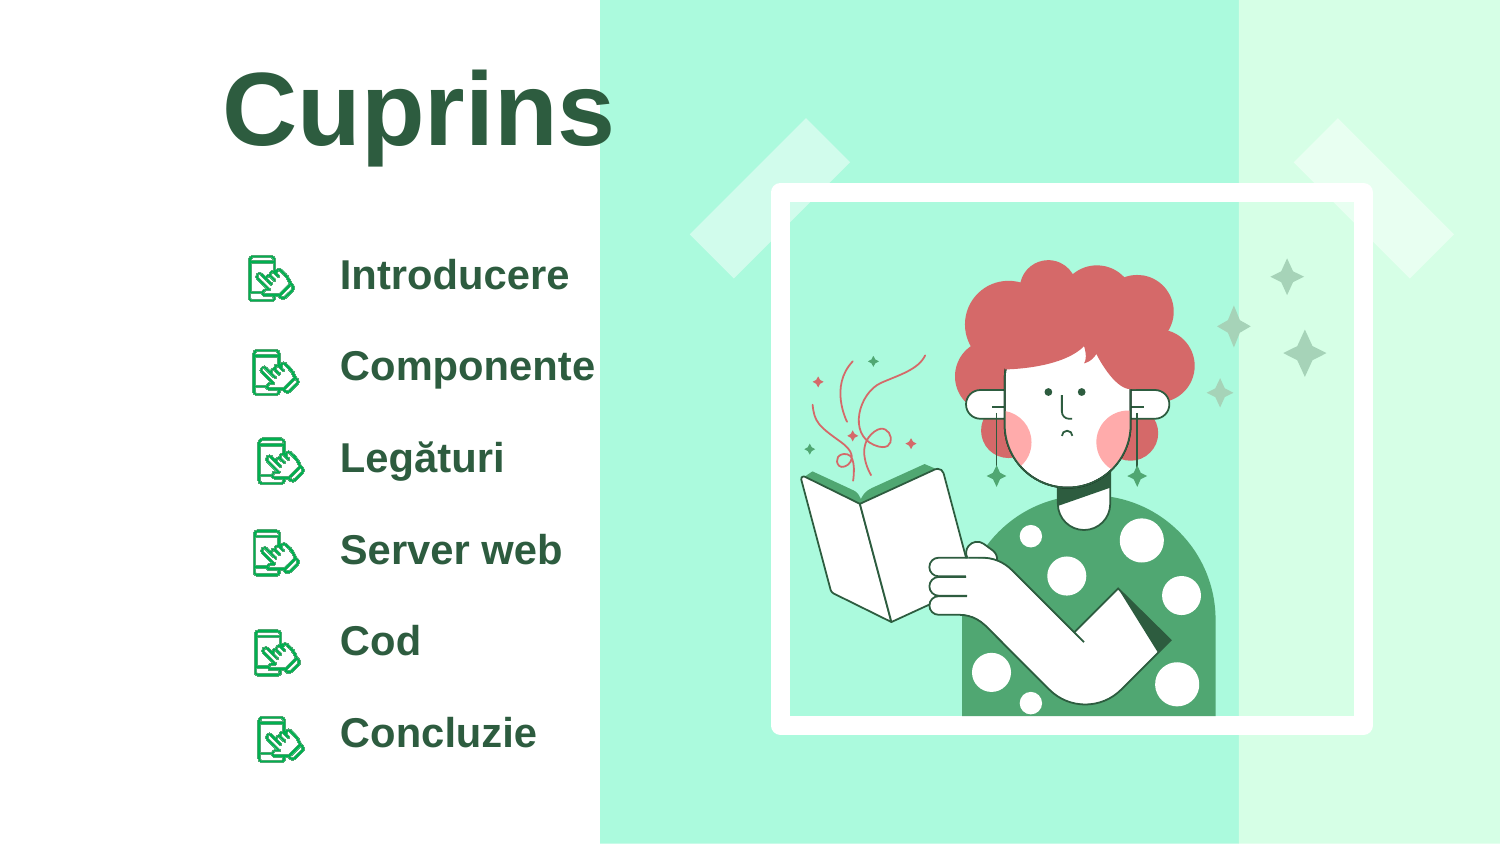

# Cuprins

Introducere
Componente
Legături
Server web
Cod
Concluzie